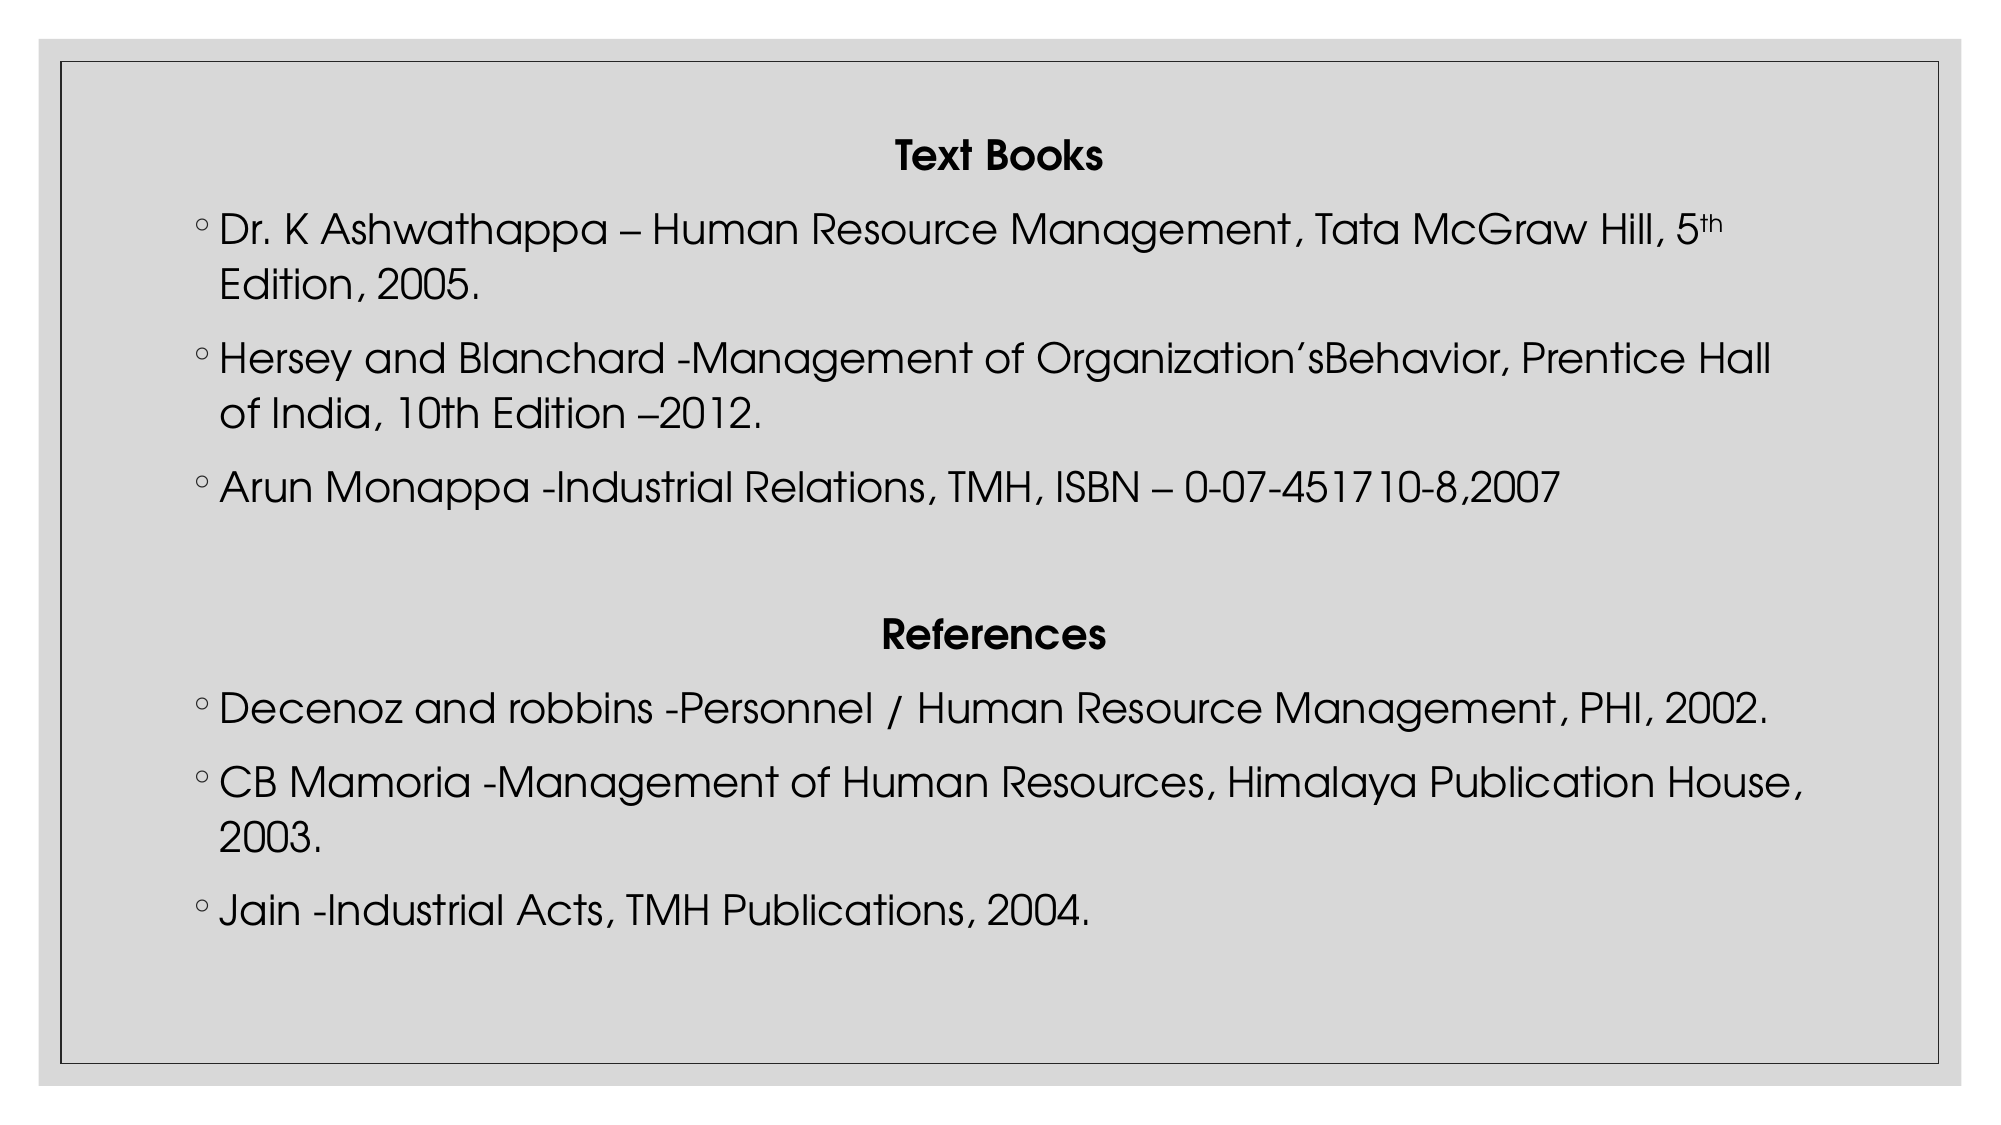

Text Books
Dr. K Ashwathappa – Human Resource Management, Tata McGraw Hill, 5th Edition, 2005.
Hersey and Blanchard -Management of Organization’sBehavior, Prentice Hall of India, 10th Edition –2012.
Arun Monappa -Industrial Relations, TMH, ISBN – 0-07-451710-8,2007

References
Decenoz and robbins -Personnel / Human Resource Management, PHI, 2002.
CB Mamoria -Management of Human Resources, Himalaya Publication House, 2003.
Jain -Industrial Acts, TMH Publications, 2004.